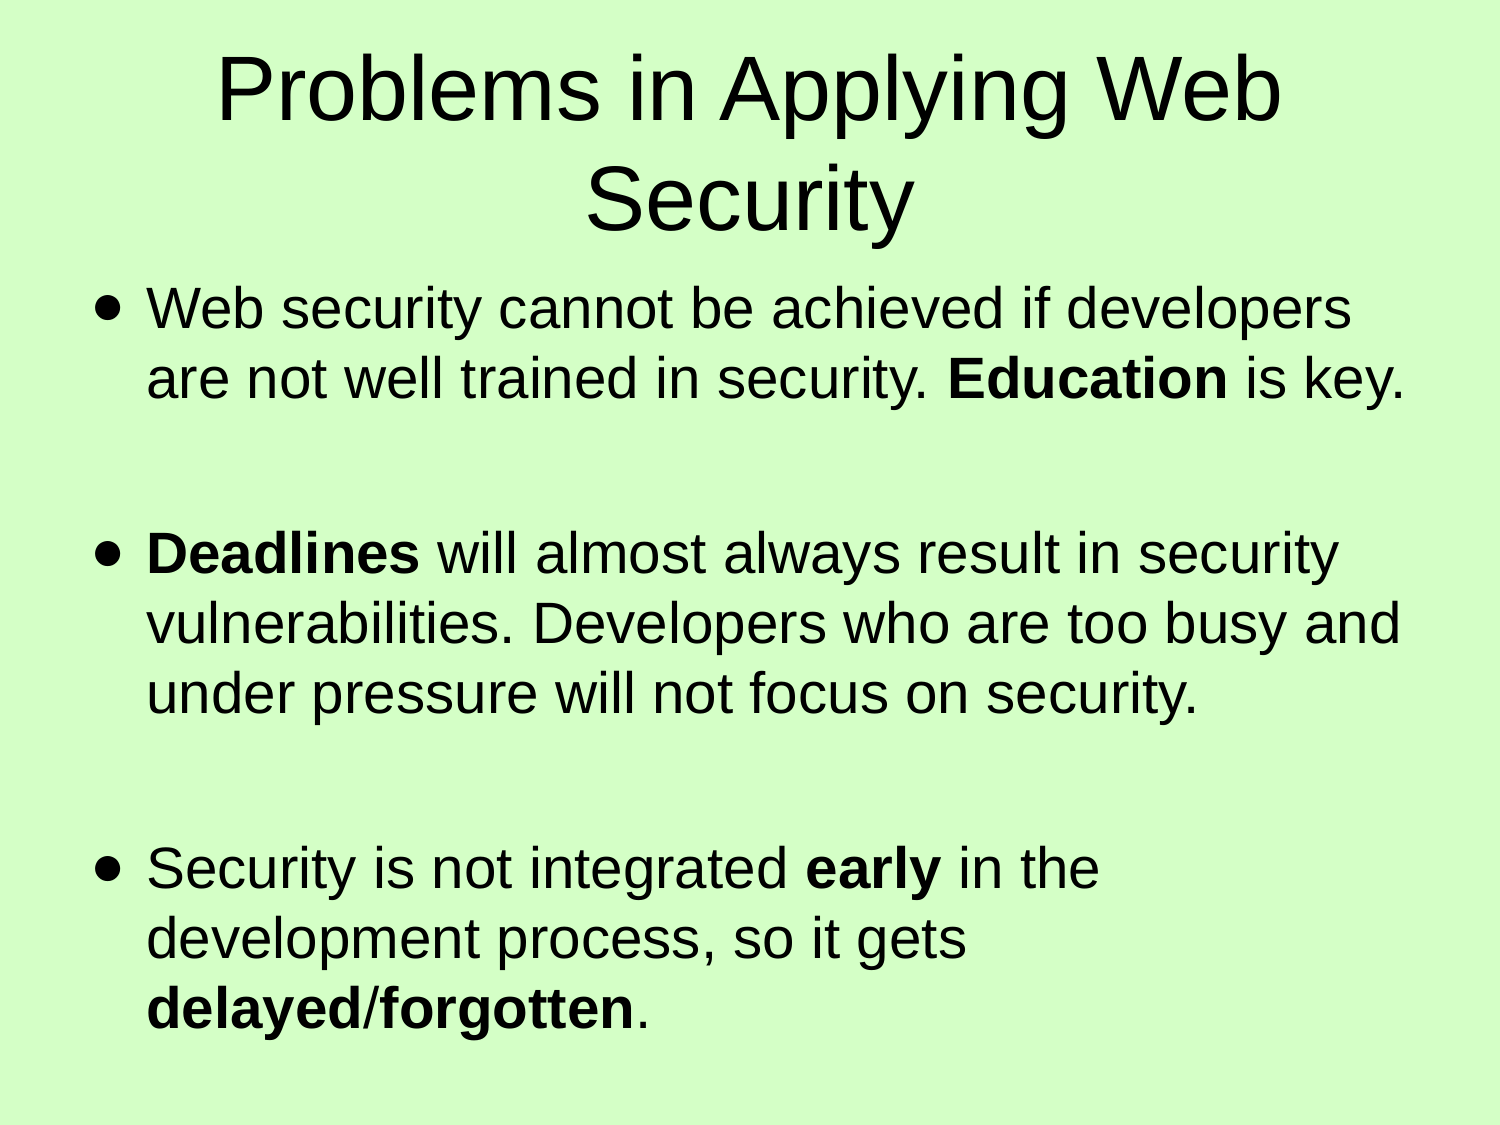

# Problems in Applying Web Security
Web security cannot be achieved if developers are not well trained in security. Education is key.

Deadlines will almost always result in security vulnerabilities. Developers who are too busy and under pressure will not focus on security.

Security is not integrated early in the development process, so it gets delayed/forgotten.